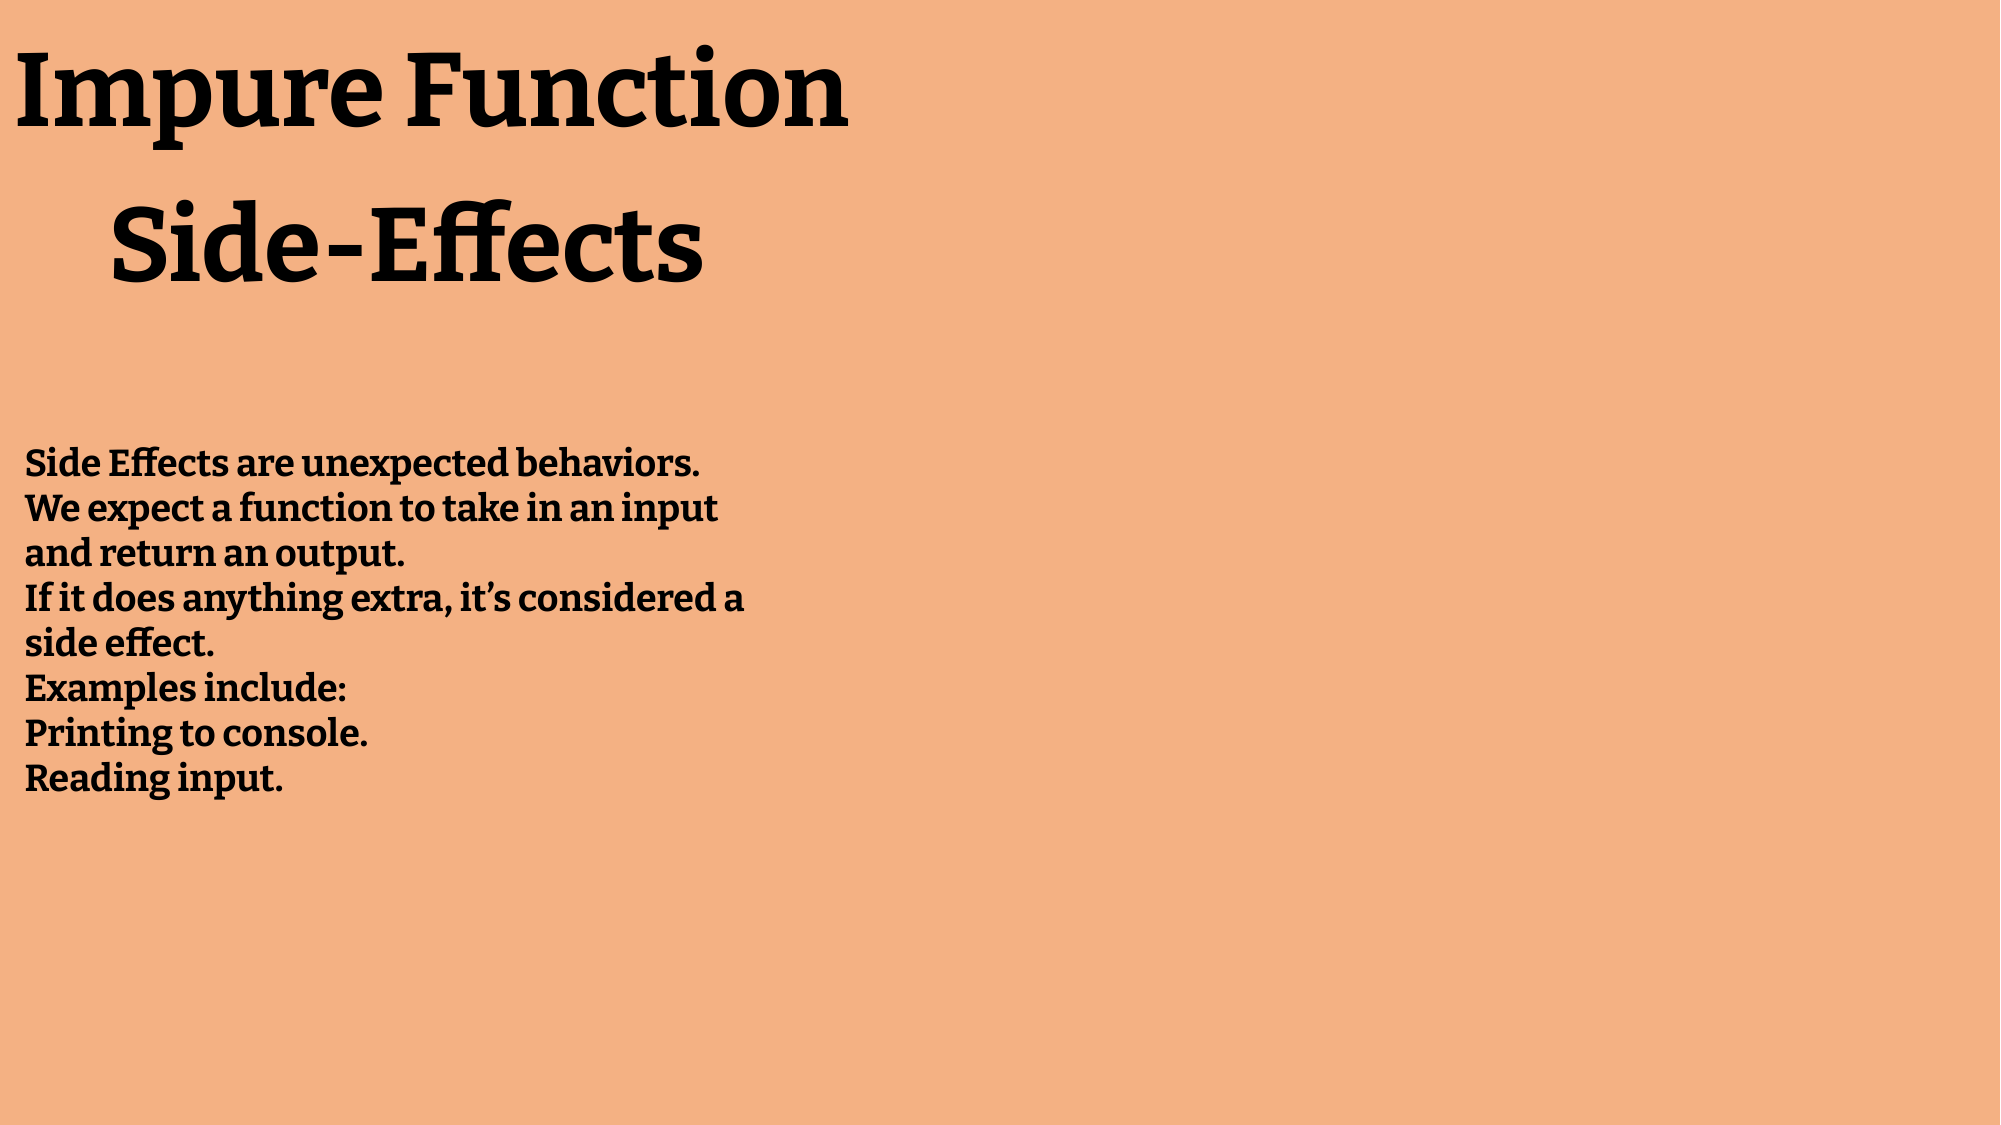

Impure Function
Side-Effects
Side Effects are unexpected behaviors.
We expect a function to take in an input and return an output.
If it does anything extra, it’s considered a side effect.
Examples include:
Printing to console.
Reading input.